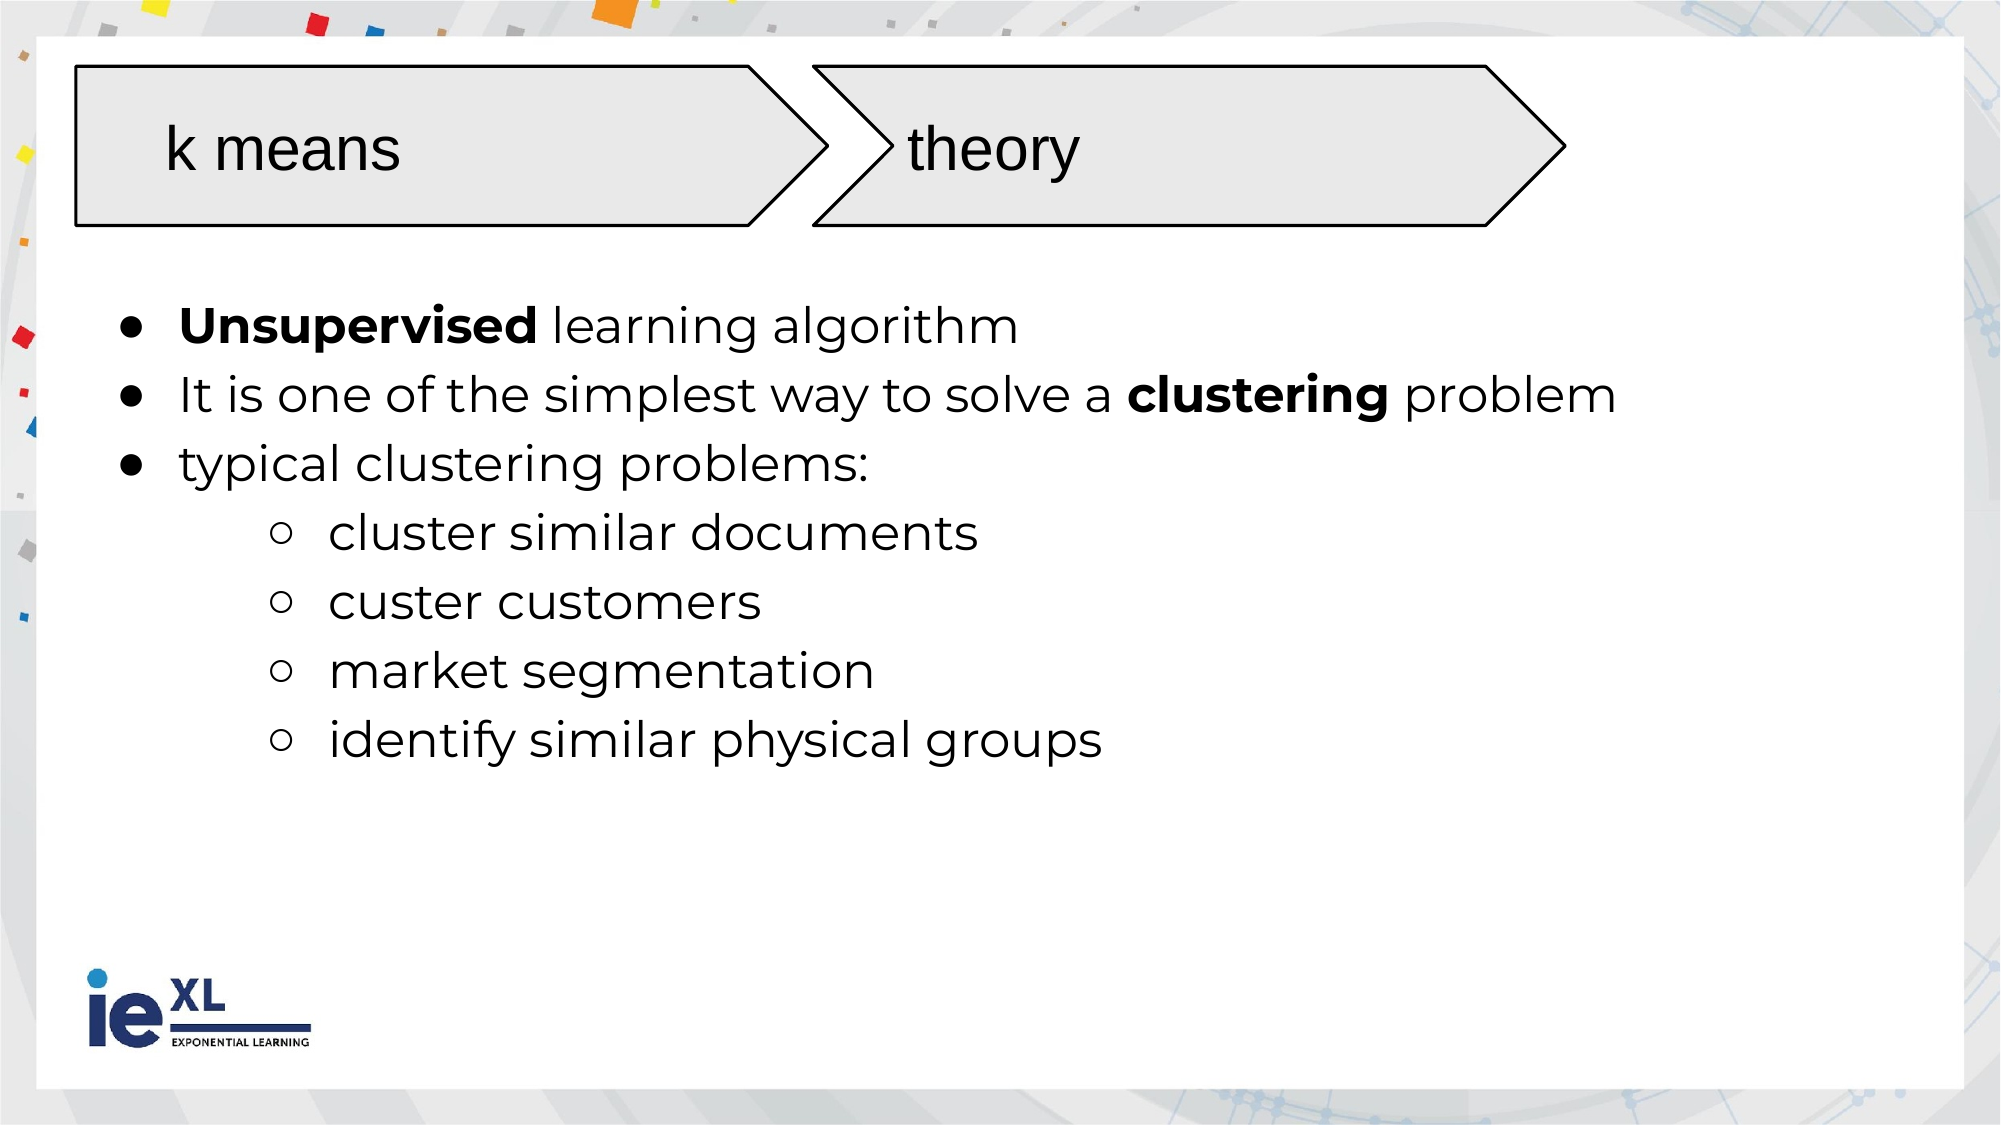

k means
theory
Unsupervised learning algorithm
It is one of the simplest way to solve a clustering problem
typical clustering problems:
cluster similar documents
custer customers
market segmentation
identify similar physical groups